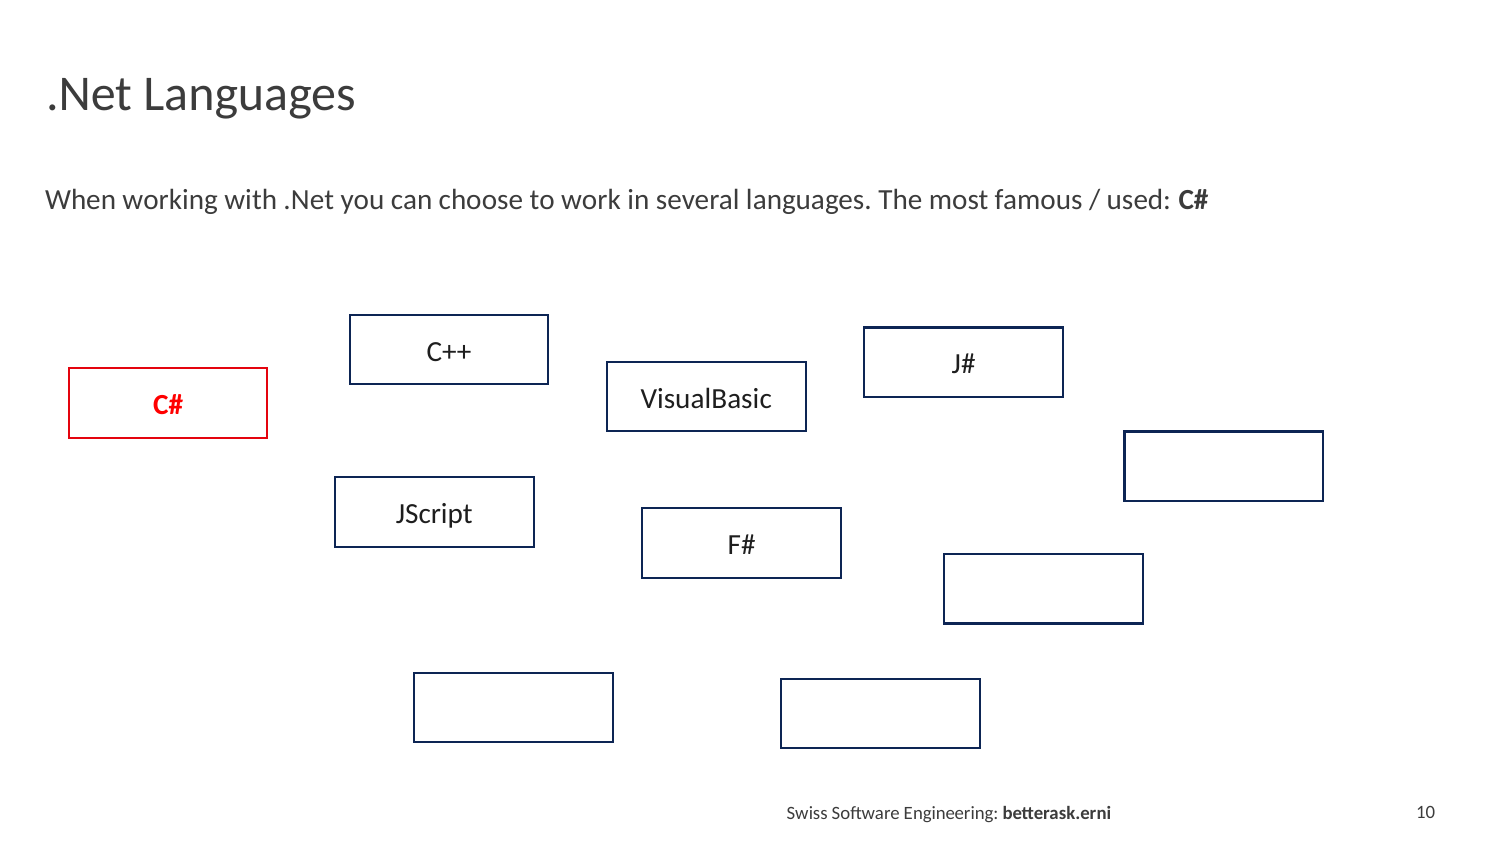

# .Net Languages

When working with .Net you can choose to work in several languages. The most famous / used: C#
C++
J#
VisualBasic
C#

JScript
F#

10
Swiss Software Engineering: betterask.erni